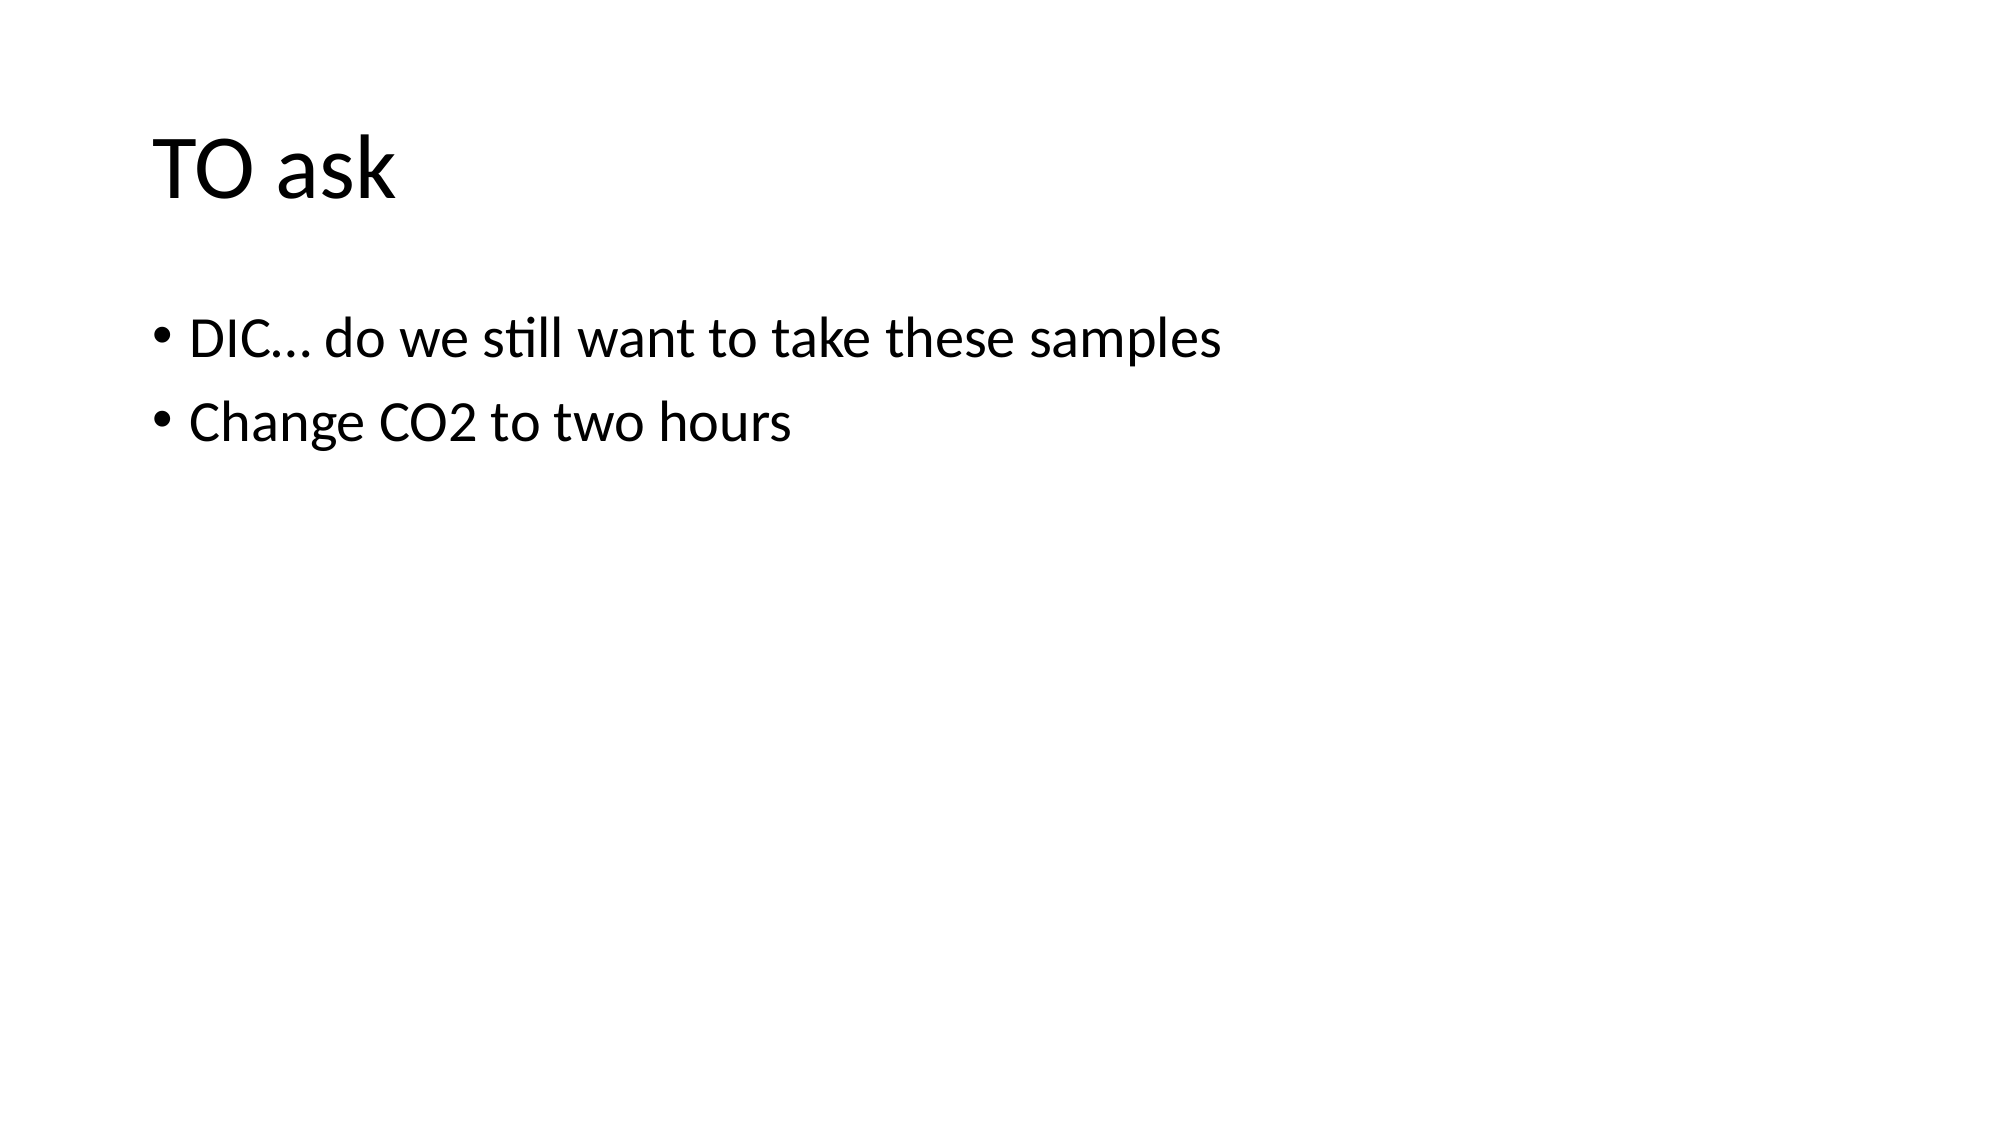

# TO ask
DIC… do we still want to take these samples
Change CO2 to two hours